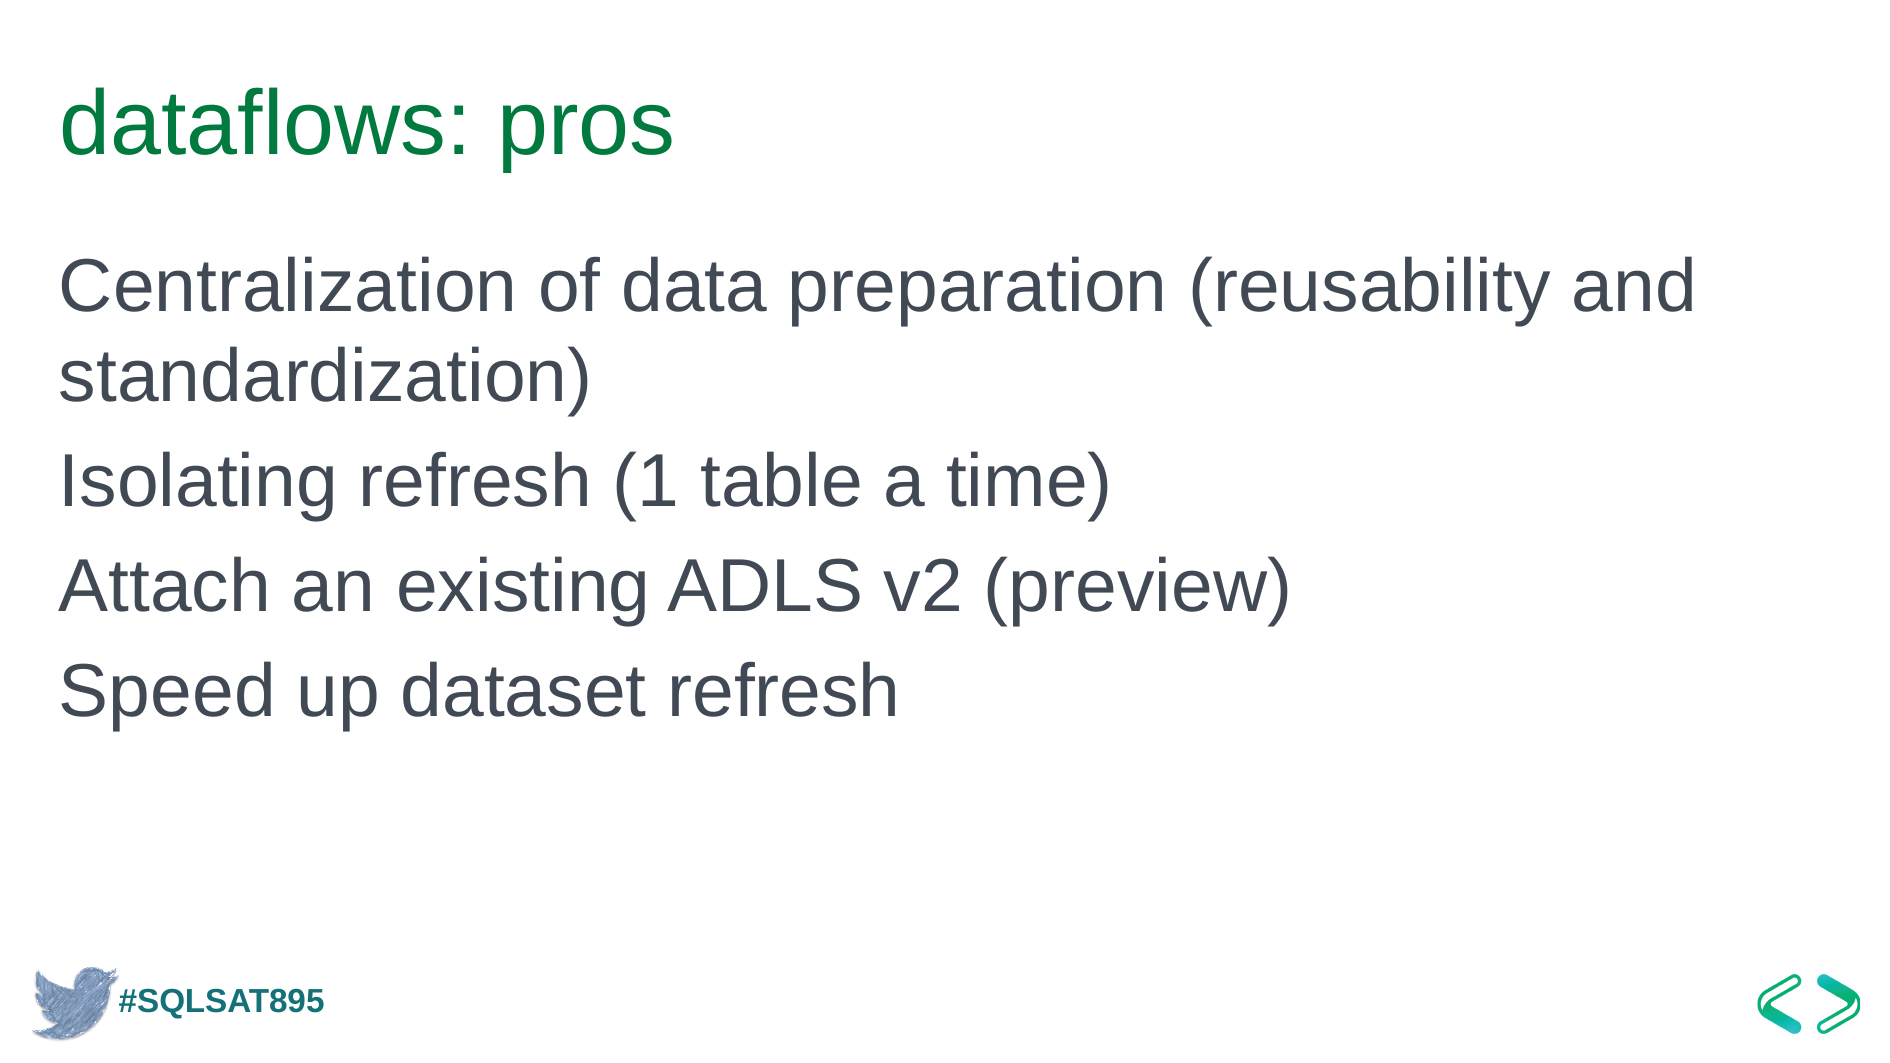

# dataflows: pros
Centralization of data preparation (reusability and standardization)
Isolating refresh (1 table a time)
Attach an existing ADLS v2 (preview)
Speed up dataset refresh